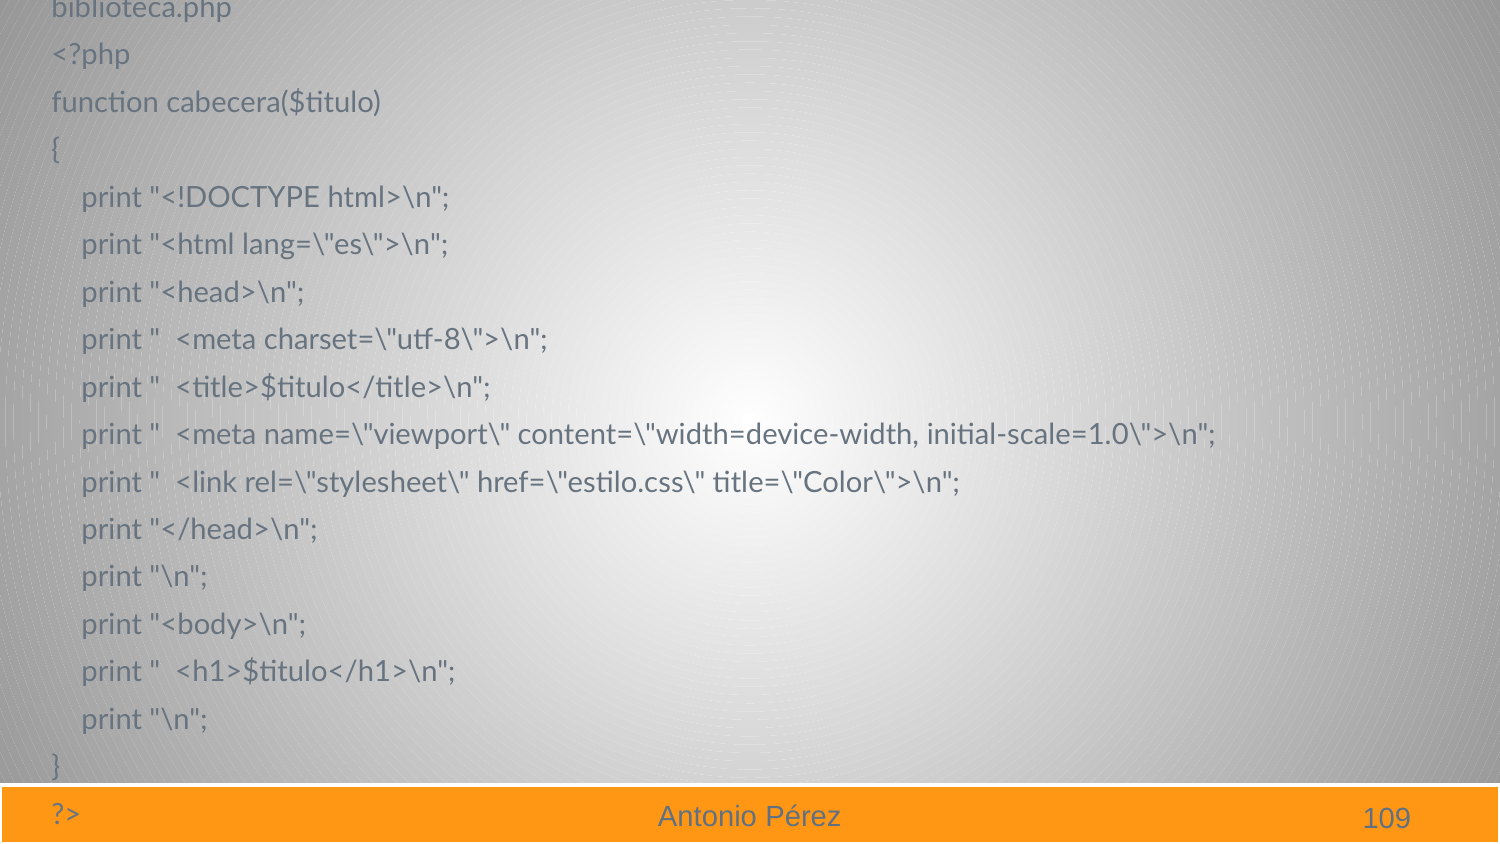

biblioteca.php
<?php
function cabecera($titulo)
{
    print "<!DOCTYPE html>\n";
    print "<html lang=\"es\">\n";
    print "<head>\n";
    print "  <meta charset=\"utf-8\">\n";
    print "  <title>$titulo</title>\n";
    print "  <meta name=\"viewport\" content=\"width=device-width, initial-scale=1.0\">\n";
    print "  <link rel=\"stylesheet\" href=\"estilo.css\" title=\"Color\">\n";
    print "</head>\n";
    print "\n";
    print "<body>\n";
    print "  <h1>$titulo</h1>\n";
    print "\n";
}
?>
109